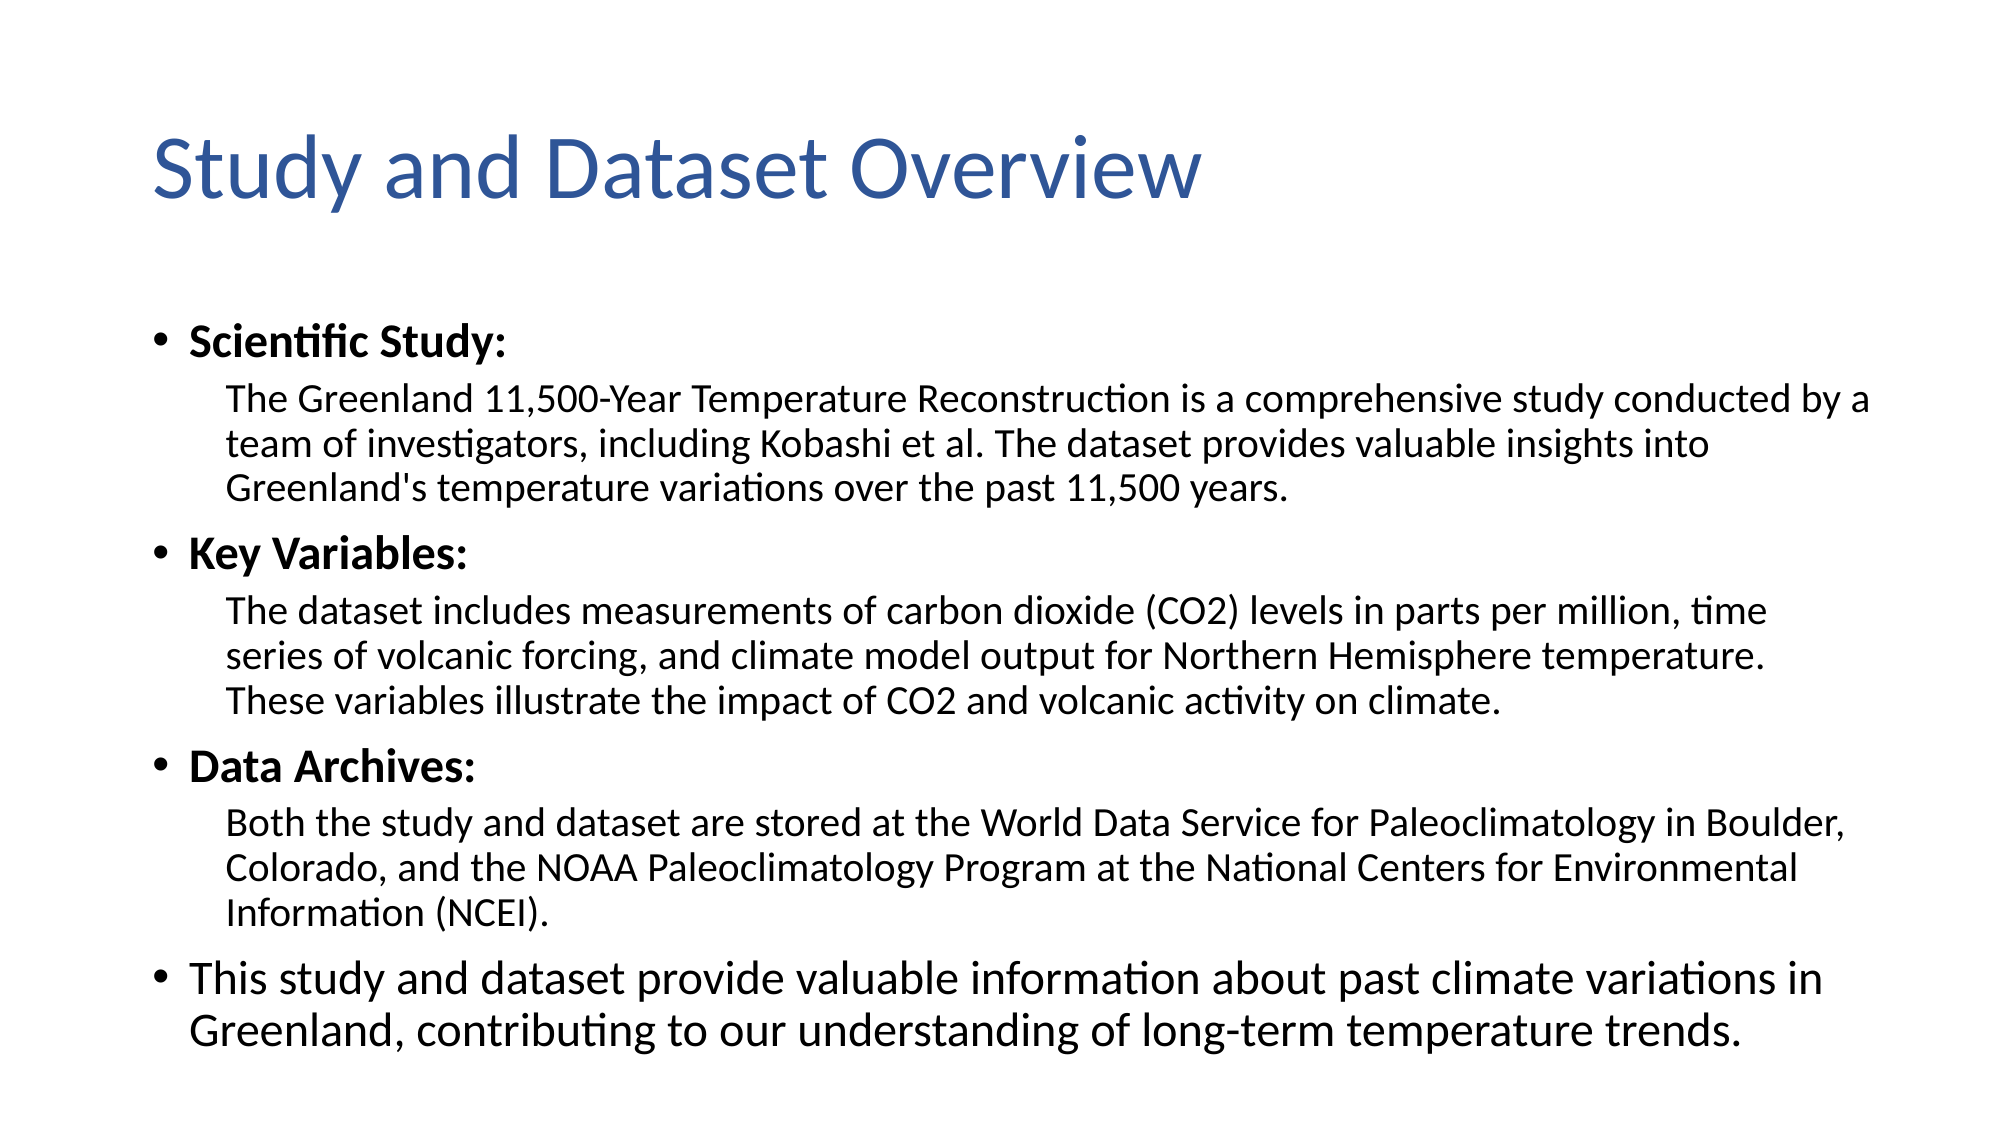

# Study and Dataset Overview
Scientific Study:
The Greenland 11,500-Year Temperature Reconstruction is a comprehensive study conducted by a team of investigators, including Kobashi et al. The dataset provides valuable insights into Greenland's temperature variations over the past 11,500 years.
Key Variables:
The dataset includes measurements of carbon dioxide (CO2) levels in parts per million, time series of volcanic forcing, and climate model output for Northern Hemisphere temperature. These variables illustrate the impact of CO2 and volcanic activity on climate.
Data Archives:
Both the study and dataset are stored at the World Data Service for Paleoclimatology in Boulder, Colorado, and the NOAA Paleoclimatology Program at the National Centers for Environmental Information (NCEI).
This study and dataset provide valuable information about past climate variations in Greenland, contributing to our understanding of long-term temperature trends.